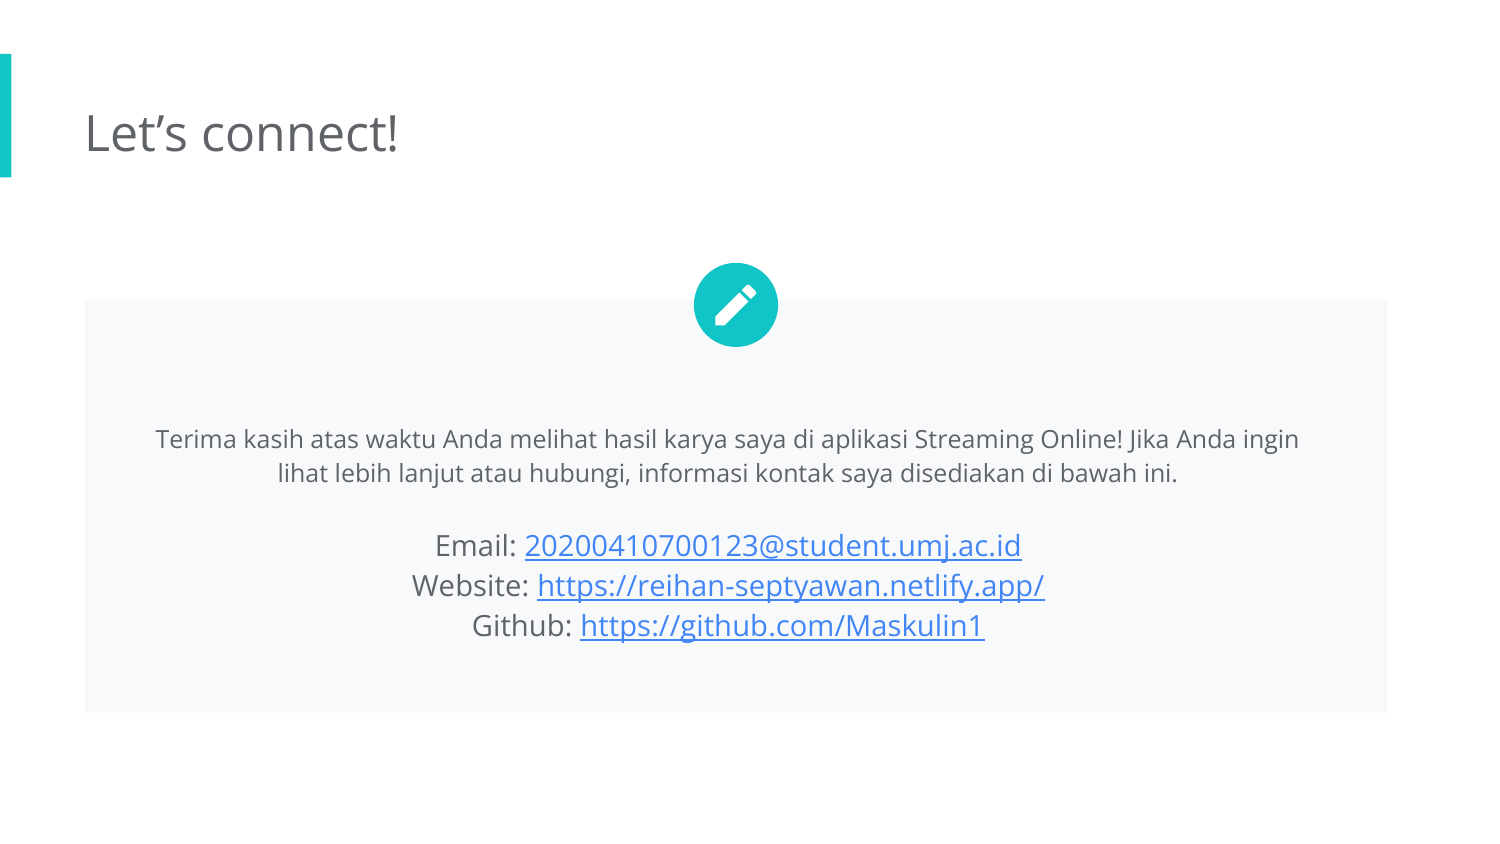

Let’s connect!

Terima kasih atas waktu Anda melihat hasil karya saya di aplikasi Streaming Online! Jika Anda ingin
lihat lebih lanjut atau hubungi, informasi kontak saya disediakan di bawah ini.

Email: 20200410700123@student.umj.ac.id
Website: https://reihan-septyawan.netlify.app/
Github: https://github.com/Maskulin1